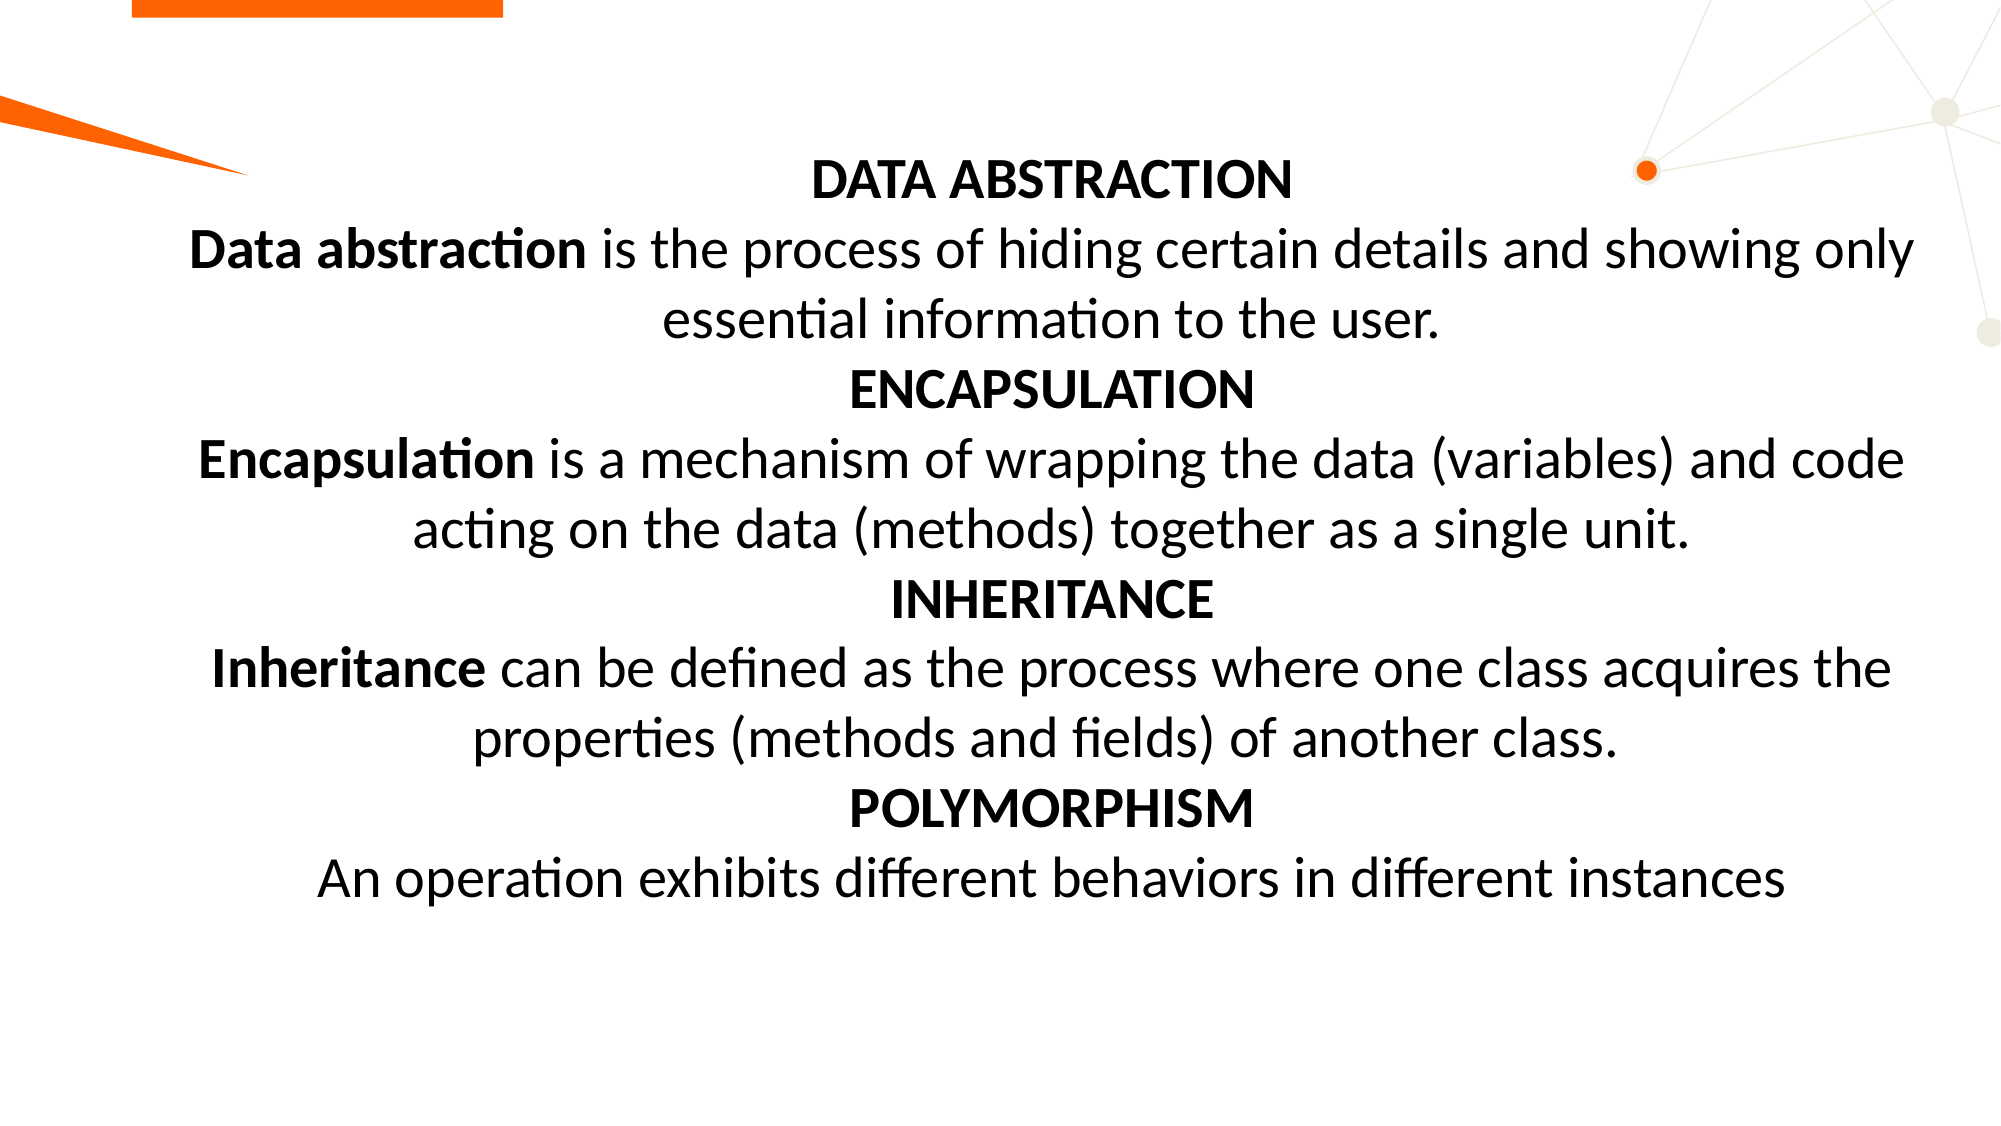

# DATA ABSTRACTION Data abstraction is the process of hiding certain details and showing only essential information to the user. ENCAPSULATION Encapsulation is a mechanism of wrapping the data (variables) and code acting on the data (methods) together as a single unit. INHERITANCE Inheritance can be defined as the process where one class acquires the properties (methods and fields) of another class.  POLYMORPHISM An operation exhibits different behaviors in different instances